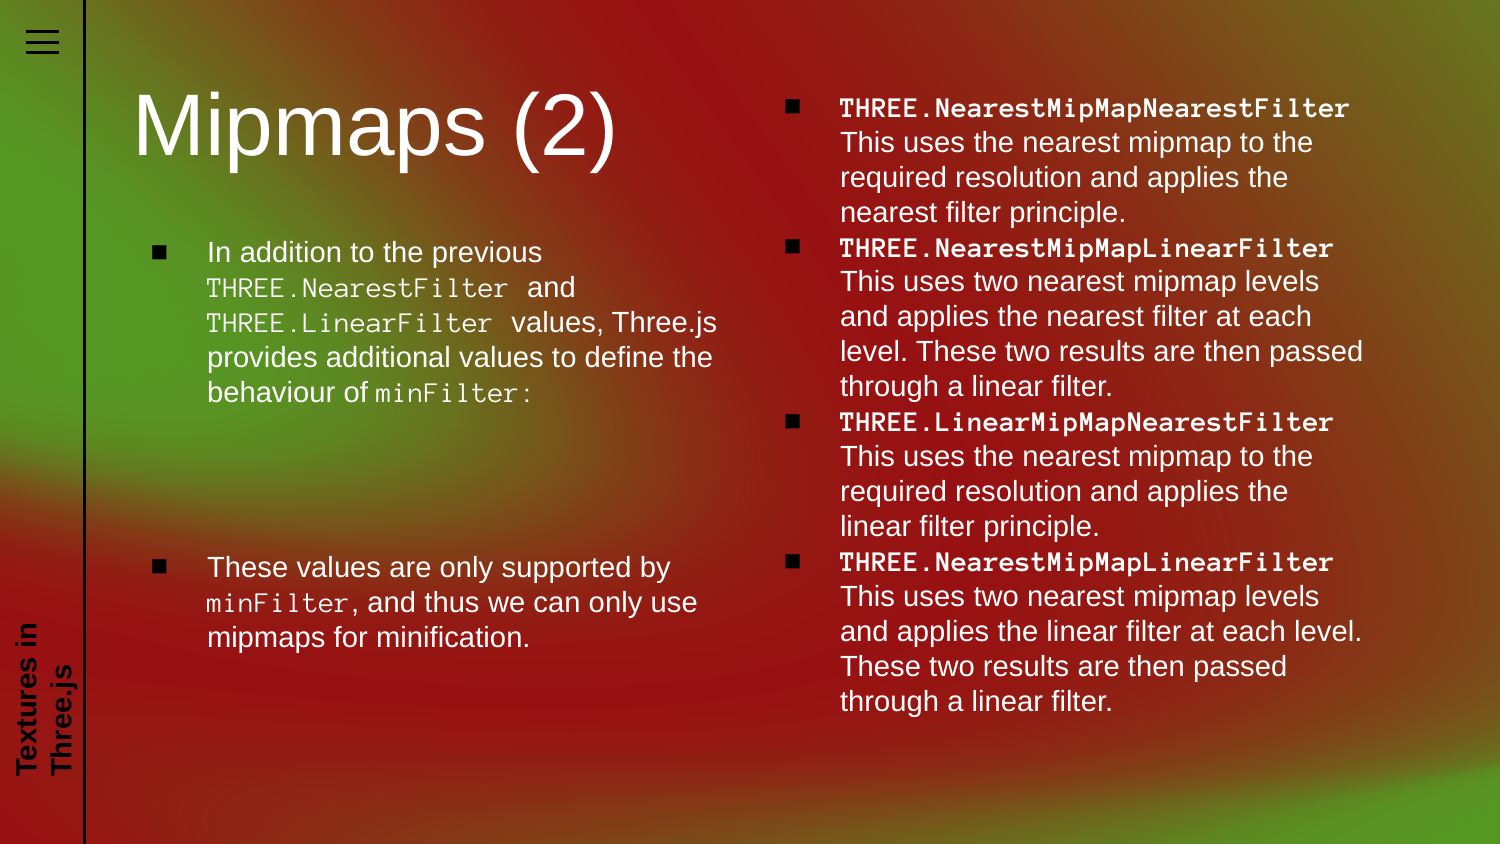

# Mipmaps (2)
THREE.NearestMipMapNearestFilter
This uses the nearest mipmap to the required resolution and applies the nearest filter principle.
THREE.NearestMipMapLinearFilter
This uses two nearest mipmap levels and applies the nearest filter at each level. These two results are then passed through a linear filter.
THREE.LinearMipMapNearestFilter
This uses the nearest mipmap to the required resolution and applies the linear filter principle.
THREE.NearestMipMapLinearFilter
This uses two nearest mipmap levels and applies the linear filter at each level. These two results are then passed through a linear filter.

In addition to the previous THREE.NearestFilter and  THREE.LinearFilter  values, Three.js provides additional values to define the behaviour of minFilter:
These values are only supported by minFilter, and thus we can only use mipmaps for minification.